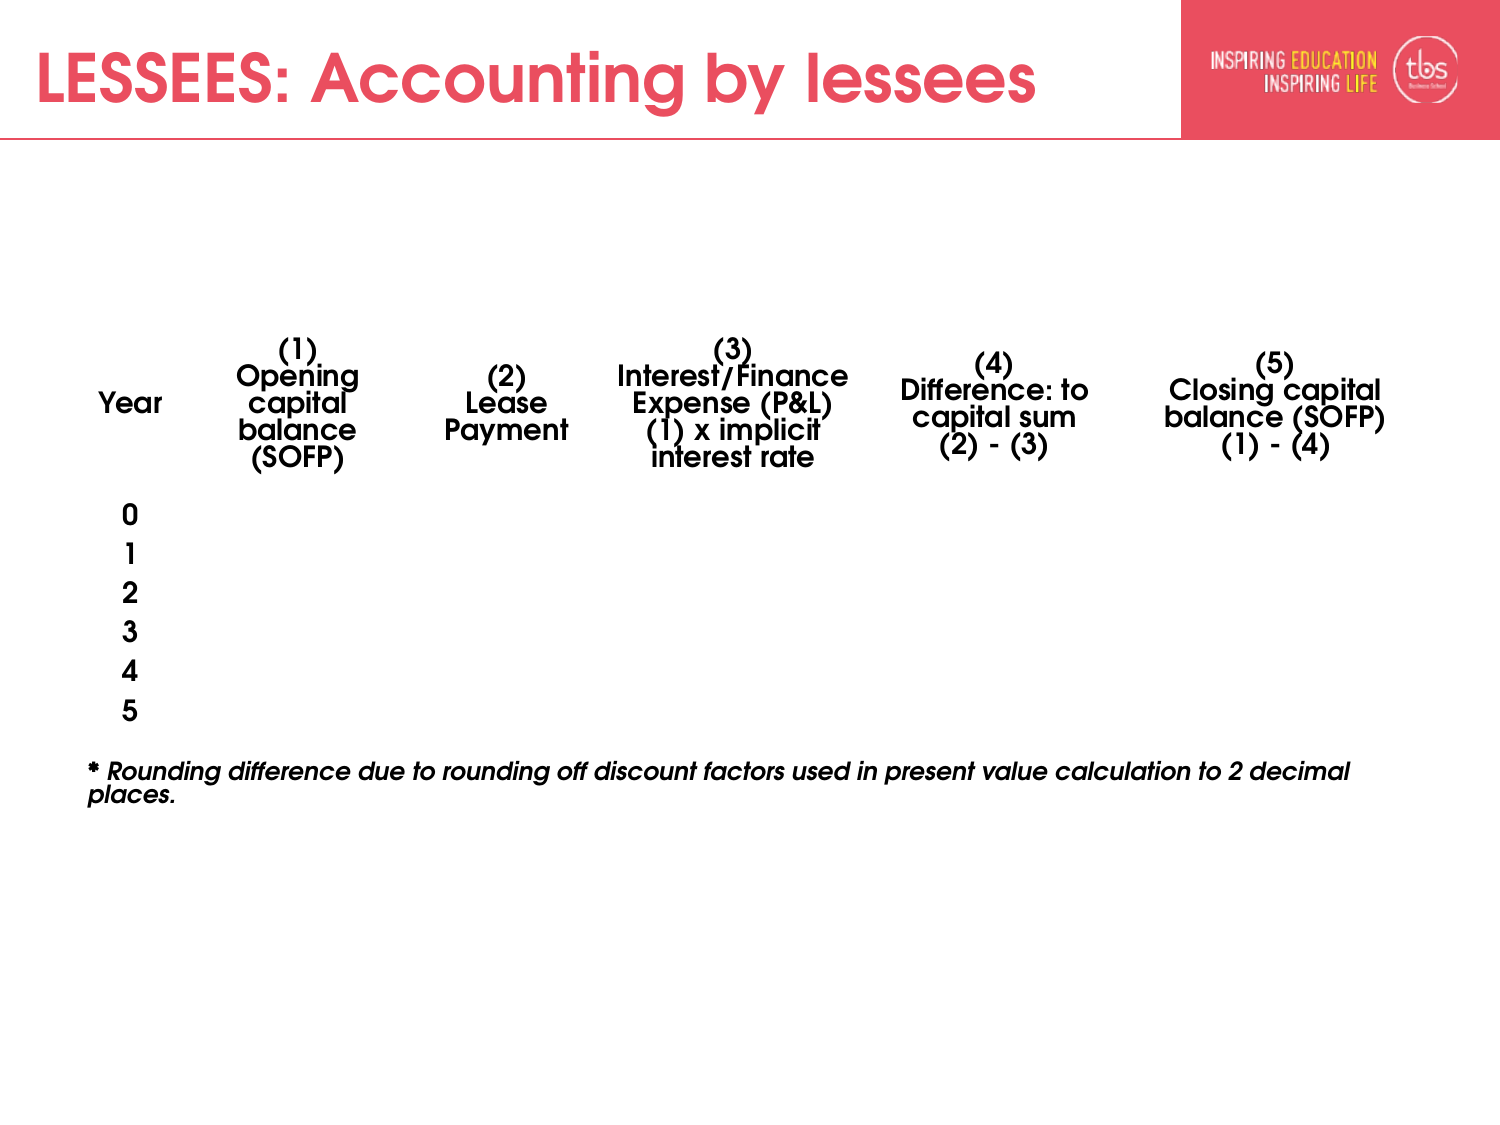

LESSEES: Accounting by lessees
Example of lessee accounting for a lease:

Let’s now prepare the lease schedule:

| Year | (1) Opening capital balance (SOFP) | (2) Lease Payment | (3) Interest/Finance Expense (P&L) (1) x implicit interest rate | (4) Difference: to capital sum (2) - (3) | (5) Closing capital balance (SOFP) (1) - (4) |
| --- | --- | --- | --- | --- | --- |
| 0 |  |  |  |  |  |
| 1 |  |  |  |  |  |
| 2 |  |  |  |  |  |
| 3 |  |  |  |  |  |
| 4 |  |  |  |  |  |
| 5 |  |  |  |  |  |
| \* Rounding difference due to rounding off discount factors used in present value calculation to 2 decimal places. |  |  |  |  |  |